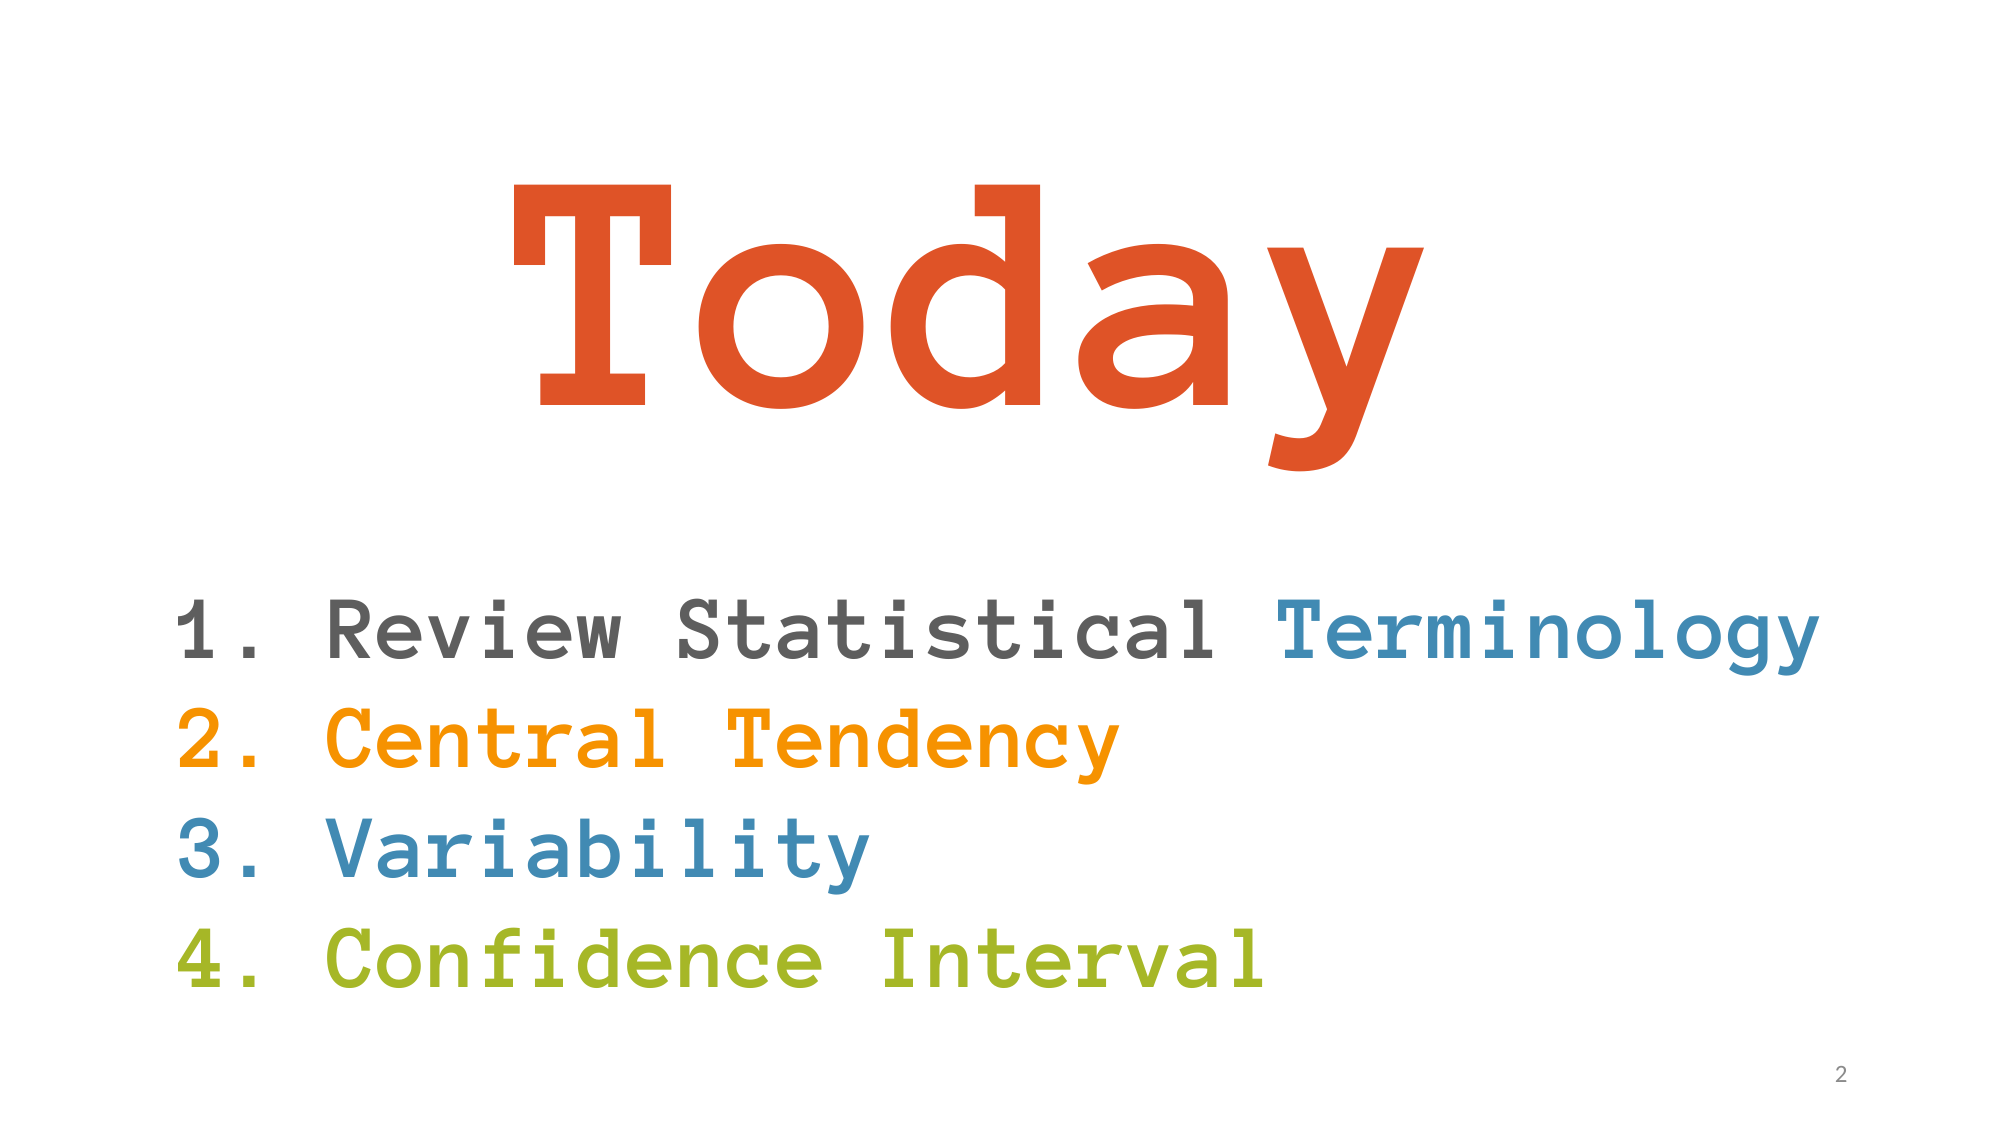

# Today
Review Statistical Terminology
Central Tendency
Variability
Confidence Interval
2